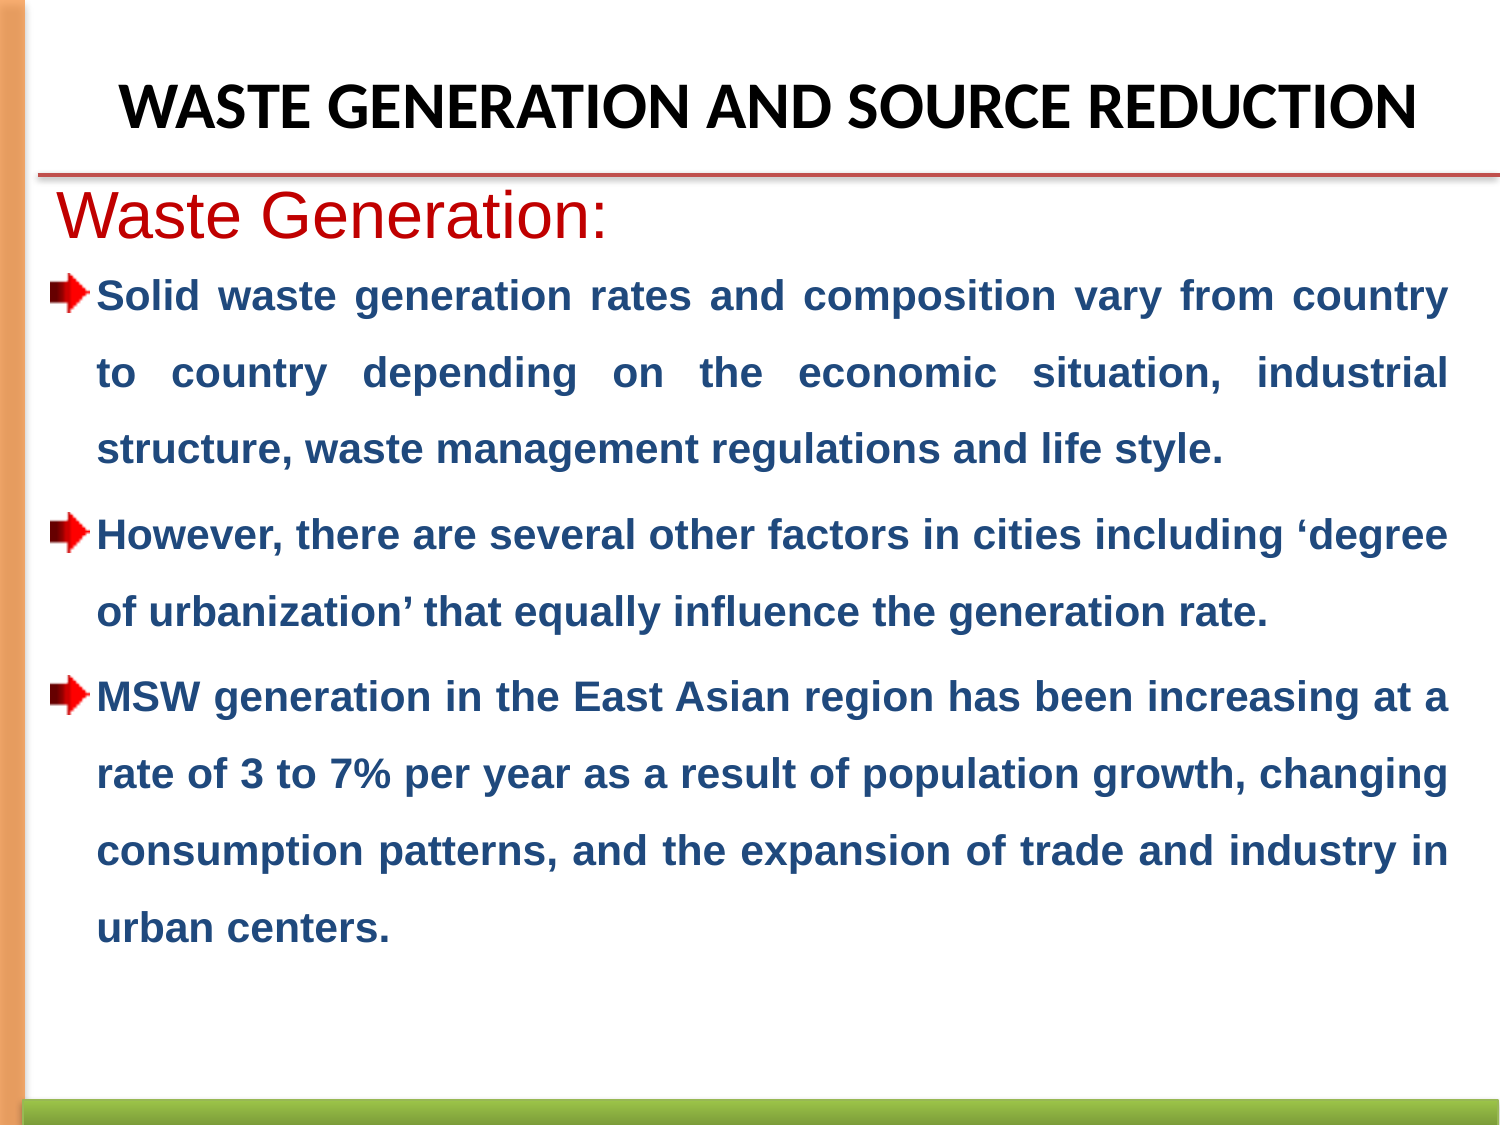

WASTE GENERATION AND SOURCE REDUCTION
Waste Generation:
Solid waste generation rates and composition vary from country to country depending on the economic situation, industrial structure, waste management regulations and life style.
However, there are several other factors in cities including ‘degree of urbanization’ that equally influence the generation rate.
MSW generation in the East Asian region has been increasing at a rate of 3 to 7% per year as a result of population growth, changing consumption patterns, and the expansion of trade and industry in urban centers.